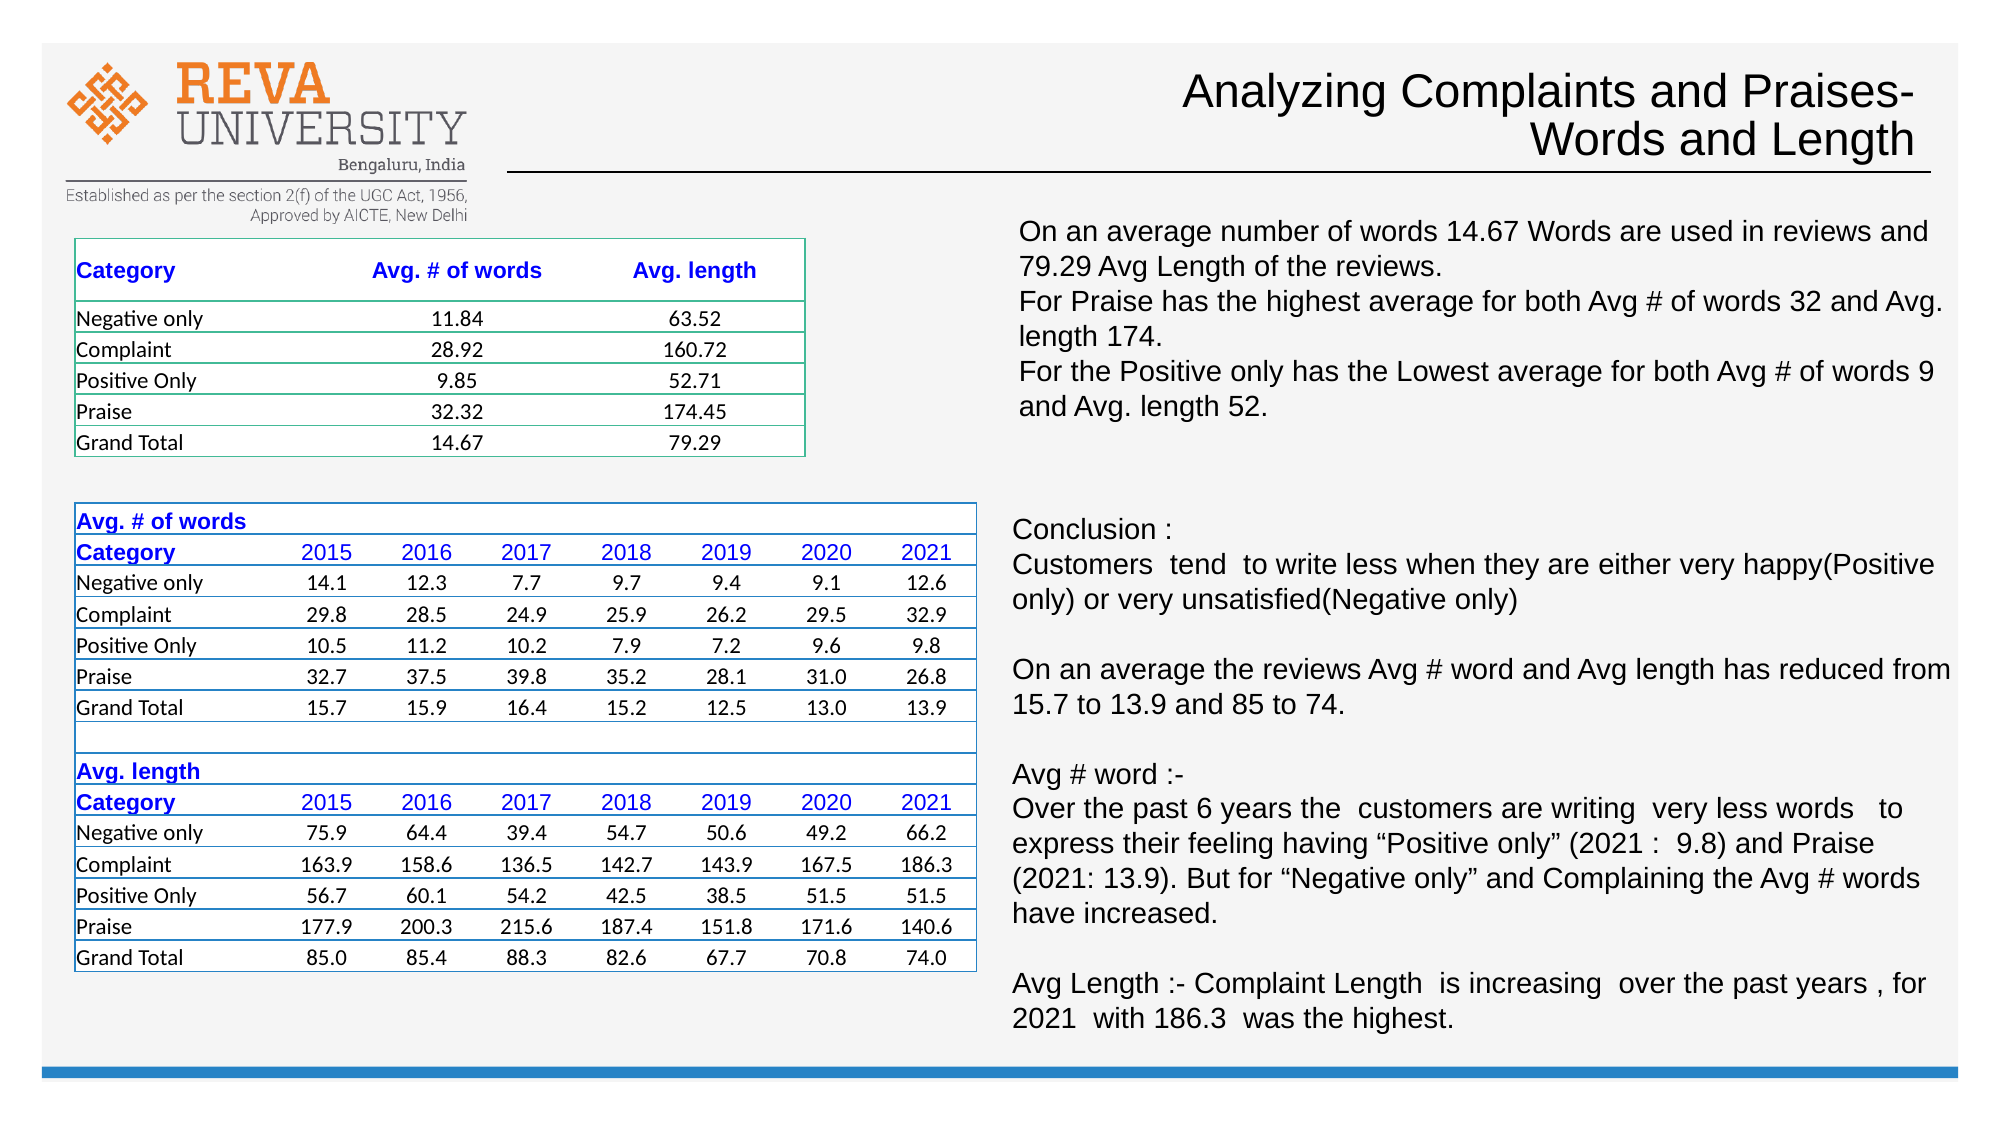

# Analyzing Complaints and Praises- Words and Length
On an average number of words 14.67 Words are used in reviews and 79.29 Avg Length of the reviews.
For Praise has the highest average for both Avg # of words 32 and Avg. length 174.
For the Positive only has the Lowest average for both Avg # of words 9 and Avg. length 52.

| Category | Avg. # of words | Avg. length |
| --- | --- | --- |
| Negative only | 11.84 | 63.52 |
| Complaint | 28.92 | 160.72 |
| Positive Only | 9.85 | 52.71 |
| Praise | 32.32 | 174.45 |
| Grand Total | 14.67 | 79.29 |
| Avg. # of words | Column Labels |  |  |  |  |  |  |
| --- | --- | --- | --- | --- | --- | --- | --- |
| Category | 2015 | 2016 | 2017 | 2018 | 2019 | 2020 | 2021 |
| Negative only | 14.1 | 12.3 | 7.7 | 9.7 | 9.4 | 9.1 | 12.6 |
| Complaint | 29.8 | 28.5 | 24.9 | 25.9 | 26.2 | 29.5 | 32.9 |
| Positive Only | 10.5 | 11.2 | 10.2 | 7.9 | 7.2 | 9.6 | 9.8 |
| Praise | 32.7 | 37.5 | 39.8 | 35.2 | 28.1 | 31.0 | 26.8 |
| Grand Total | 15.7 | 15.9 | 16.4 | 15.2 | 12.5 | 13.0 | 13.9 |
|  |  |  |  |  |  |  |  |
| Avg. length |  |  |  |  |  |  |  |
| Category | 2015 | 2016 | 2017 | 2018 | 2019 | 2020 | 2021 |
| Negative only | 75.9 | 64.4 | 39.4 | 54.7 | 50.6 | 49.2 | 66.2 |
| Complaint | 163.9 | 158.6 | 136.5 | 142.7 | 143.9 | 167.5 | 186.3 |
| Positive Only | 56.7 | 60.1 | 54.2 | 42.5 | 38.5 | 51.5 | 51.5 |
| Praise | 177.9 | 200.3 | 215.6 | 187.4 | 151.8 | 171.6 | 140.6 |
| Grand Total | 85.0 | 85.4 | 88.3 | 82.6 | 67.7 | 70.8 | 74.0 |
Conclusion :
Customers  tend  to write less when they are either very happy(Positive only) or very unsatisfied(Negative only)

On an average the reviews Avg # word and Avg length has reduced from 15.7 to 13.9 and 85 to 74.

Avg # word :-
Over the past 6 years the  customers are writing  very less words   to express their feeling having “Positive only” (2021 :  9.8) and Praise  (2021: 13.9). But for “Negative only” and Complaining the Avg # words  have increased.

Avg Length :- Complaint Length  is increasing  over the past years , for 2021  with 186.3  was the highest.